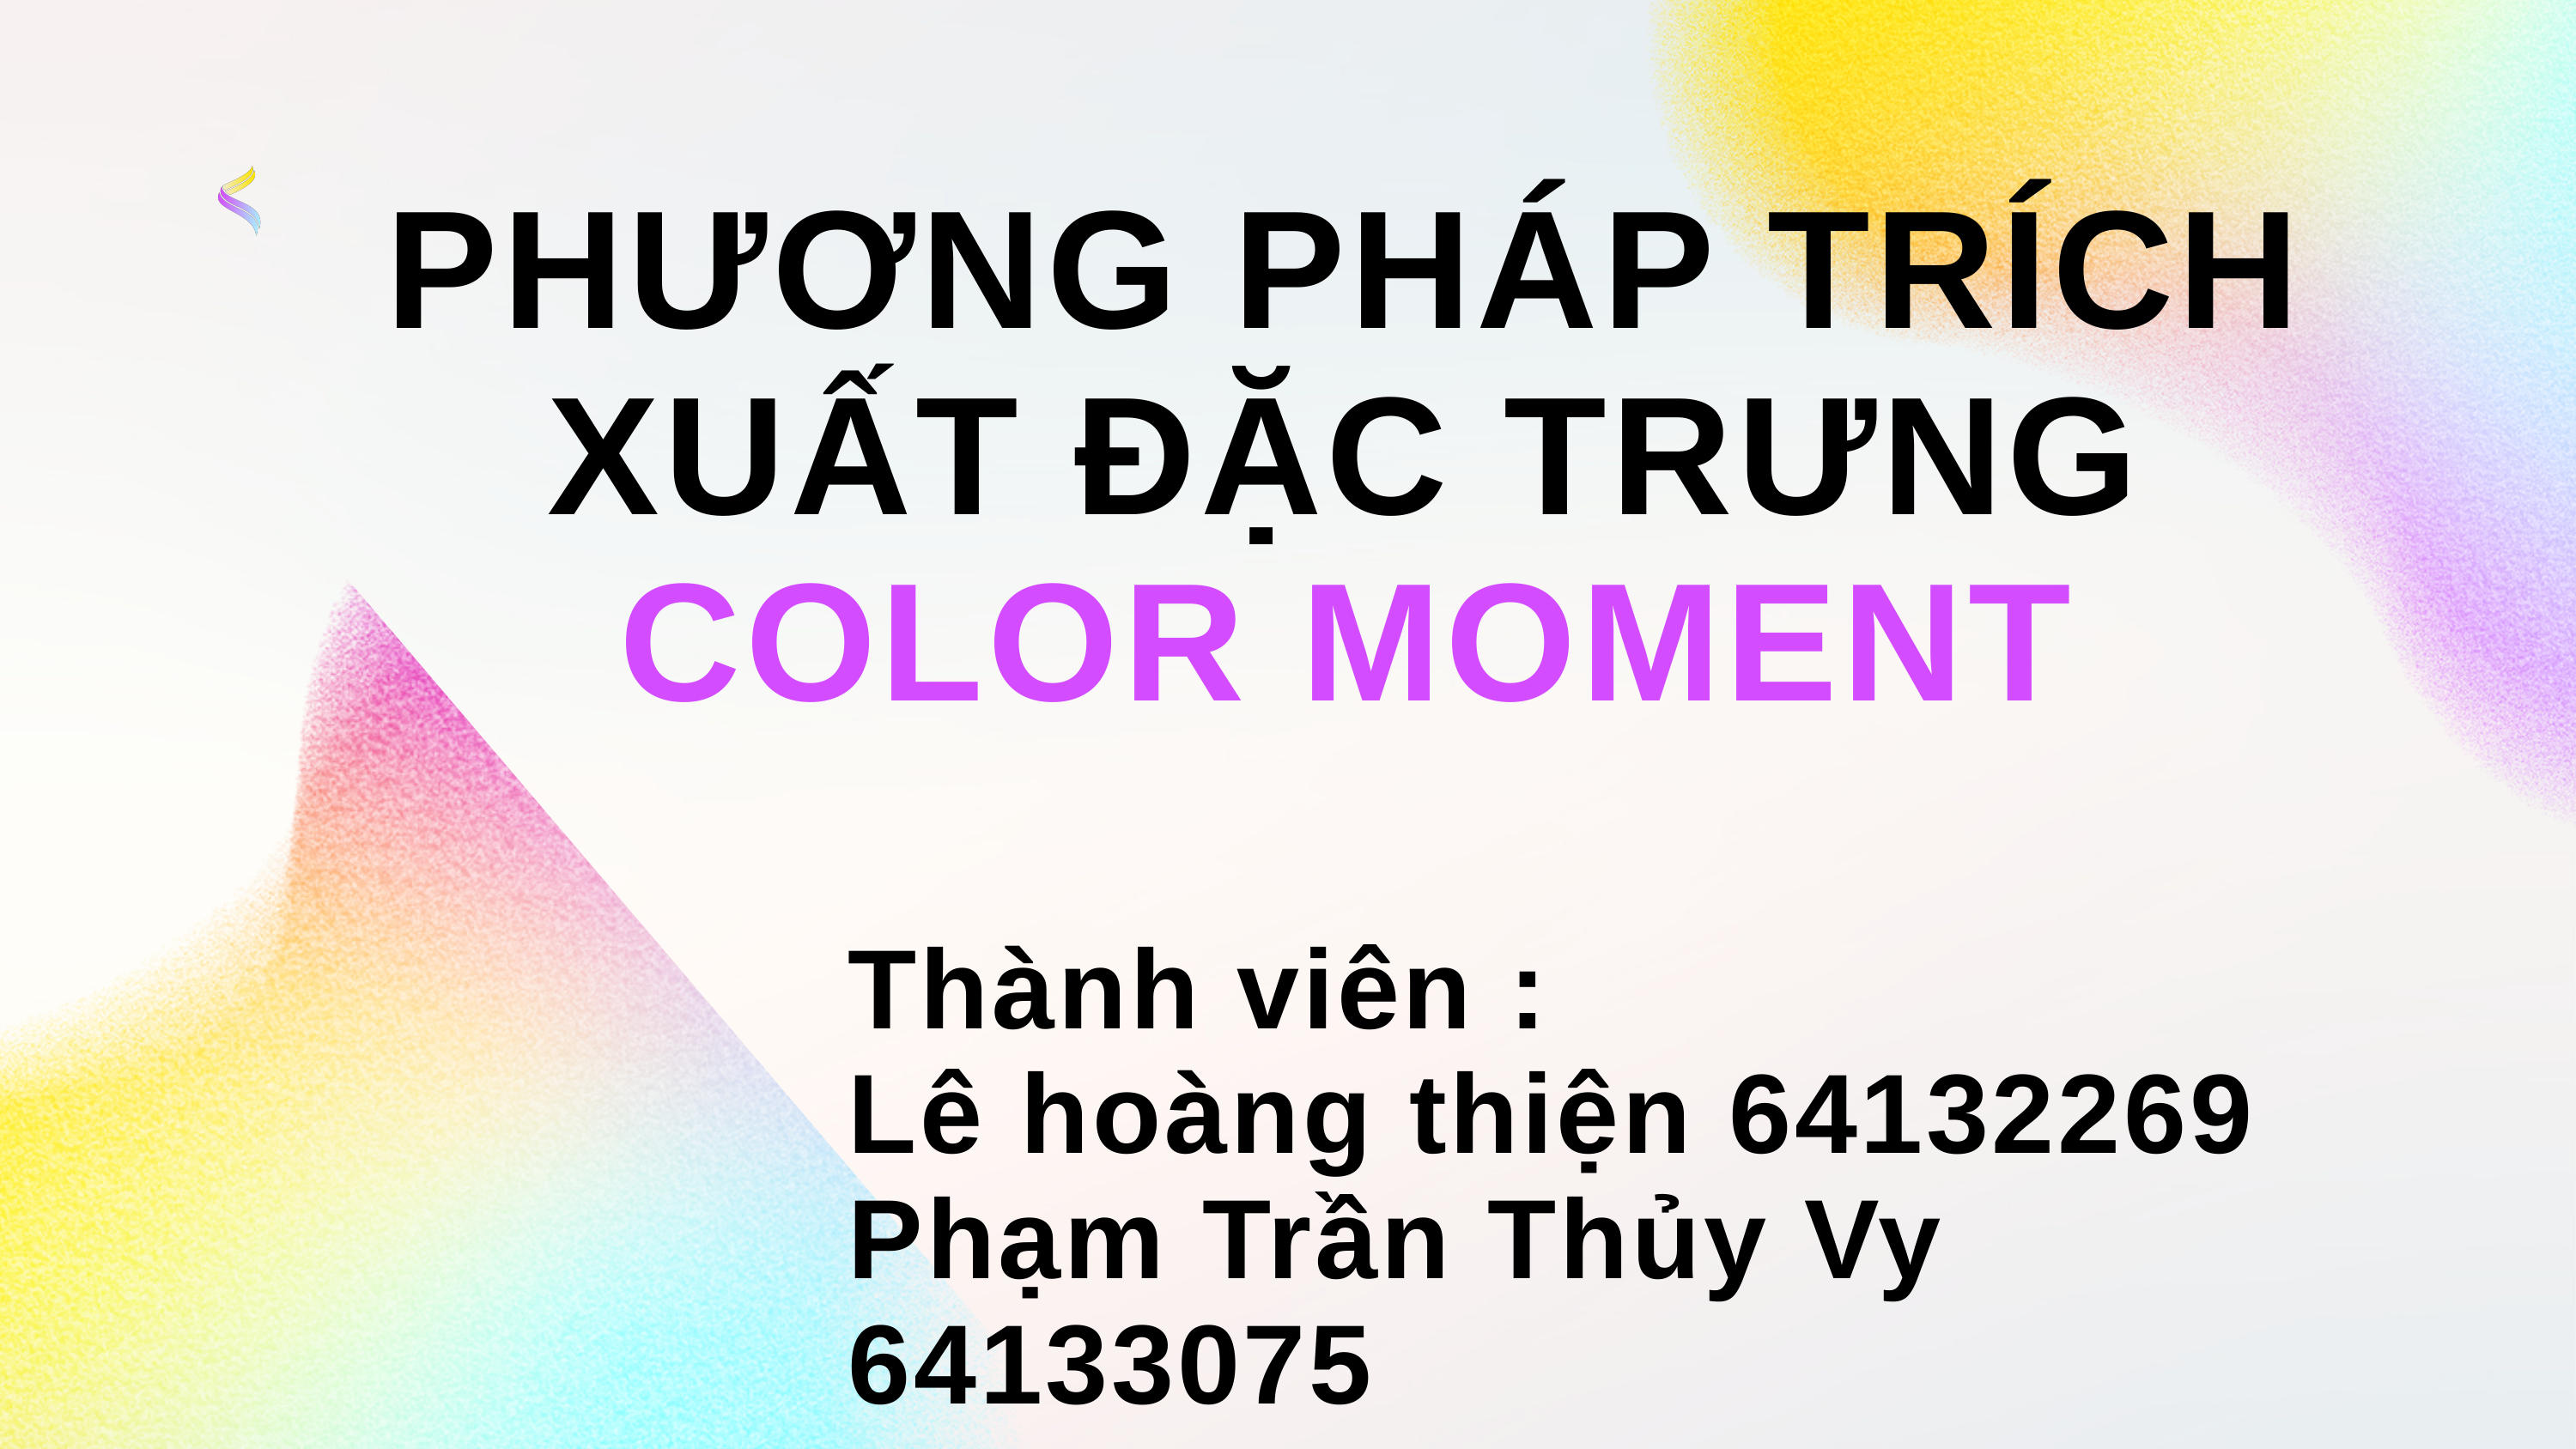

PHƯƠNG PHÁP TRÍCH XUẤT ĐẶC TRƯNG COLOR MOMENT

Thành viên :
Lê hoàng thiện 64132269
Phạm Trần Thủy Vy 64133075